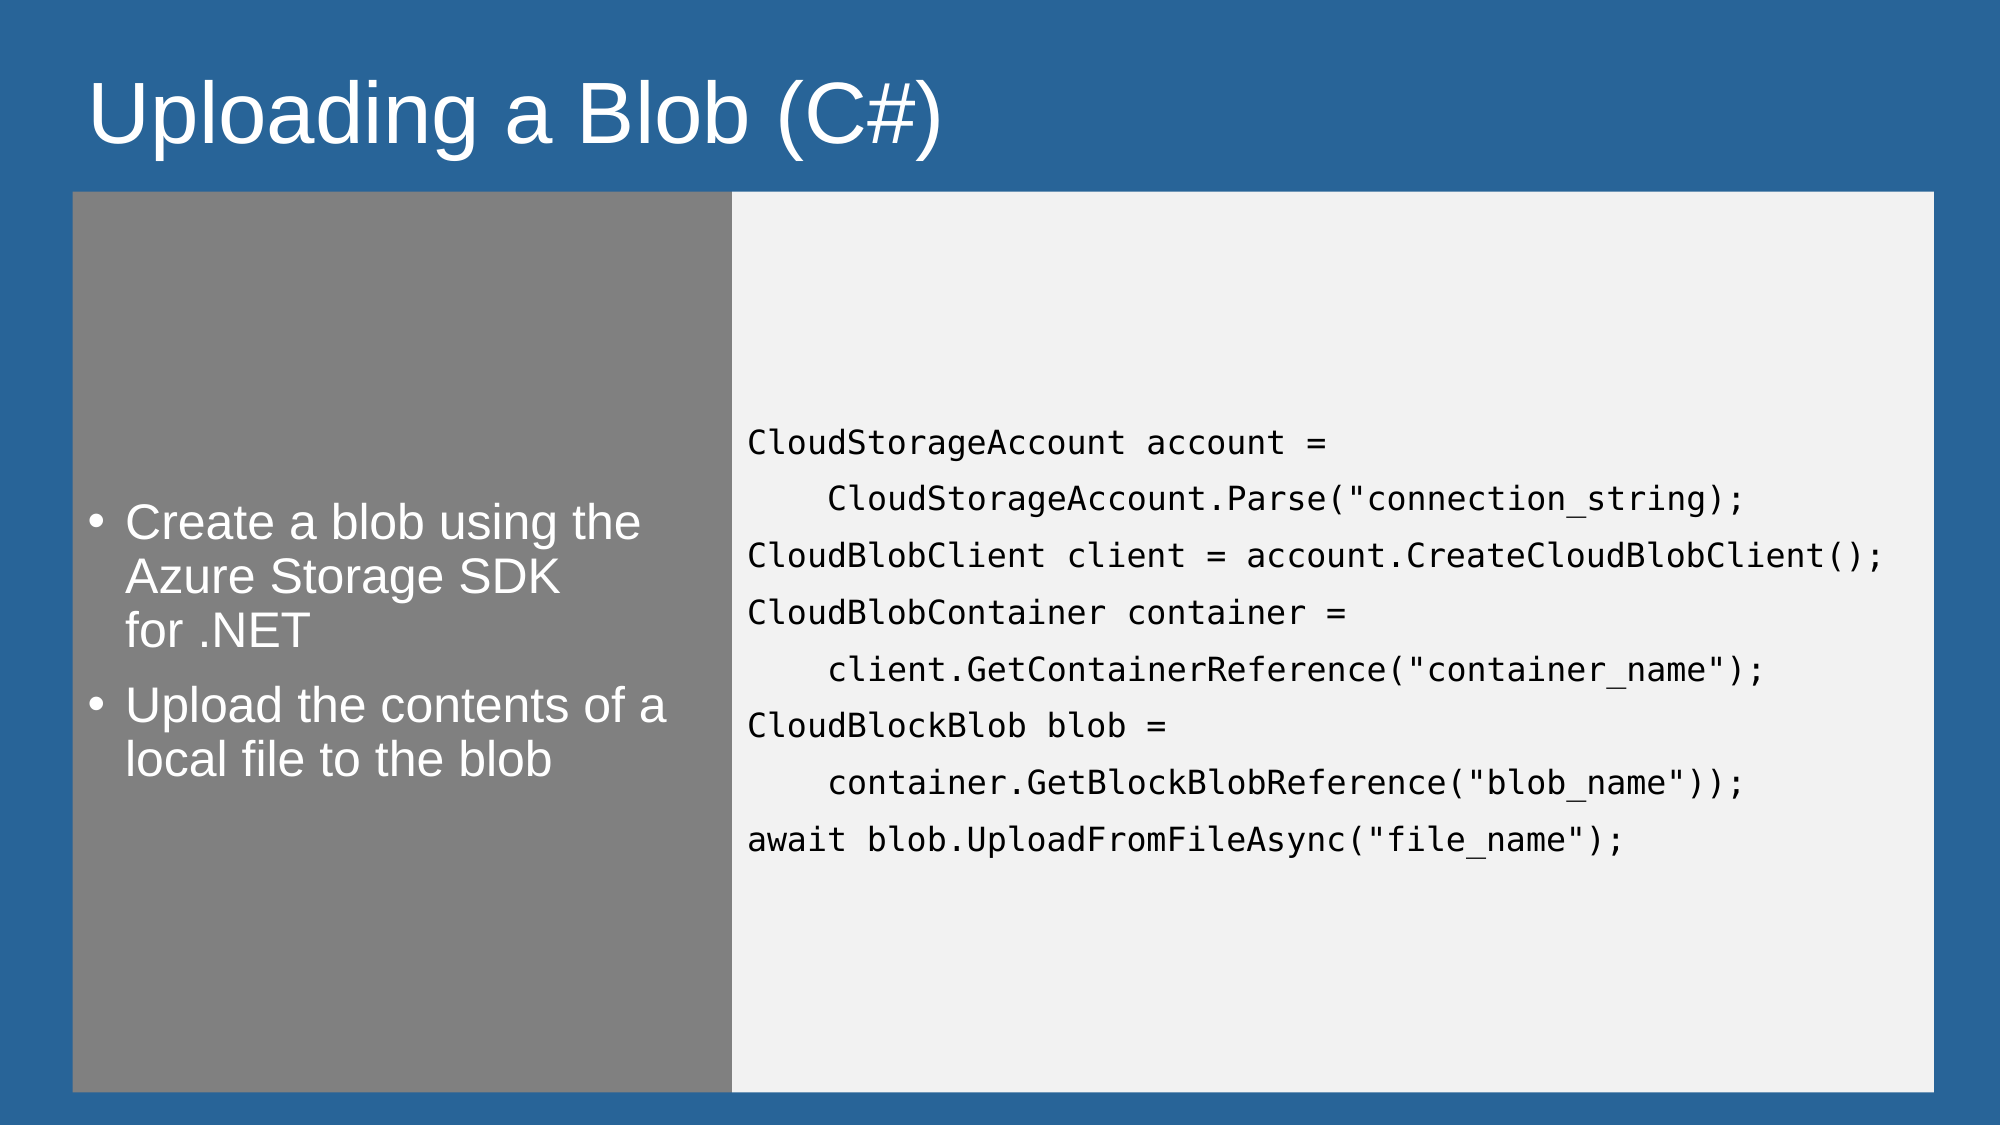

# Uploading a Blob (C#)
Create a blob using the Azure Storage SDK for .NET
Upload the contents of a local file to the blob
CloudStorageAccount account =
    CloudStorageAccount.Parse("connection_string);
CloudBlobClient client = account.CreateCloudBlobClient();
CloudBlobContainer container =
    client.GetContainerReference("container_name");
CloudBlockBlob blob =
    container.GetBlockBlobReference("blob_name"));
await blob.UploadFromFileAsync("file_name");